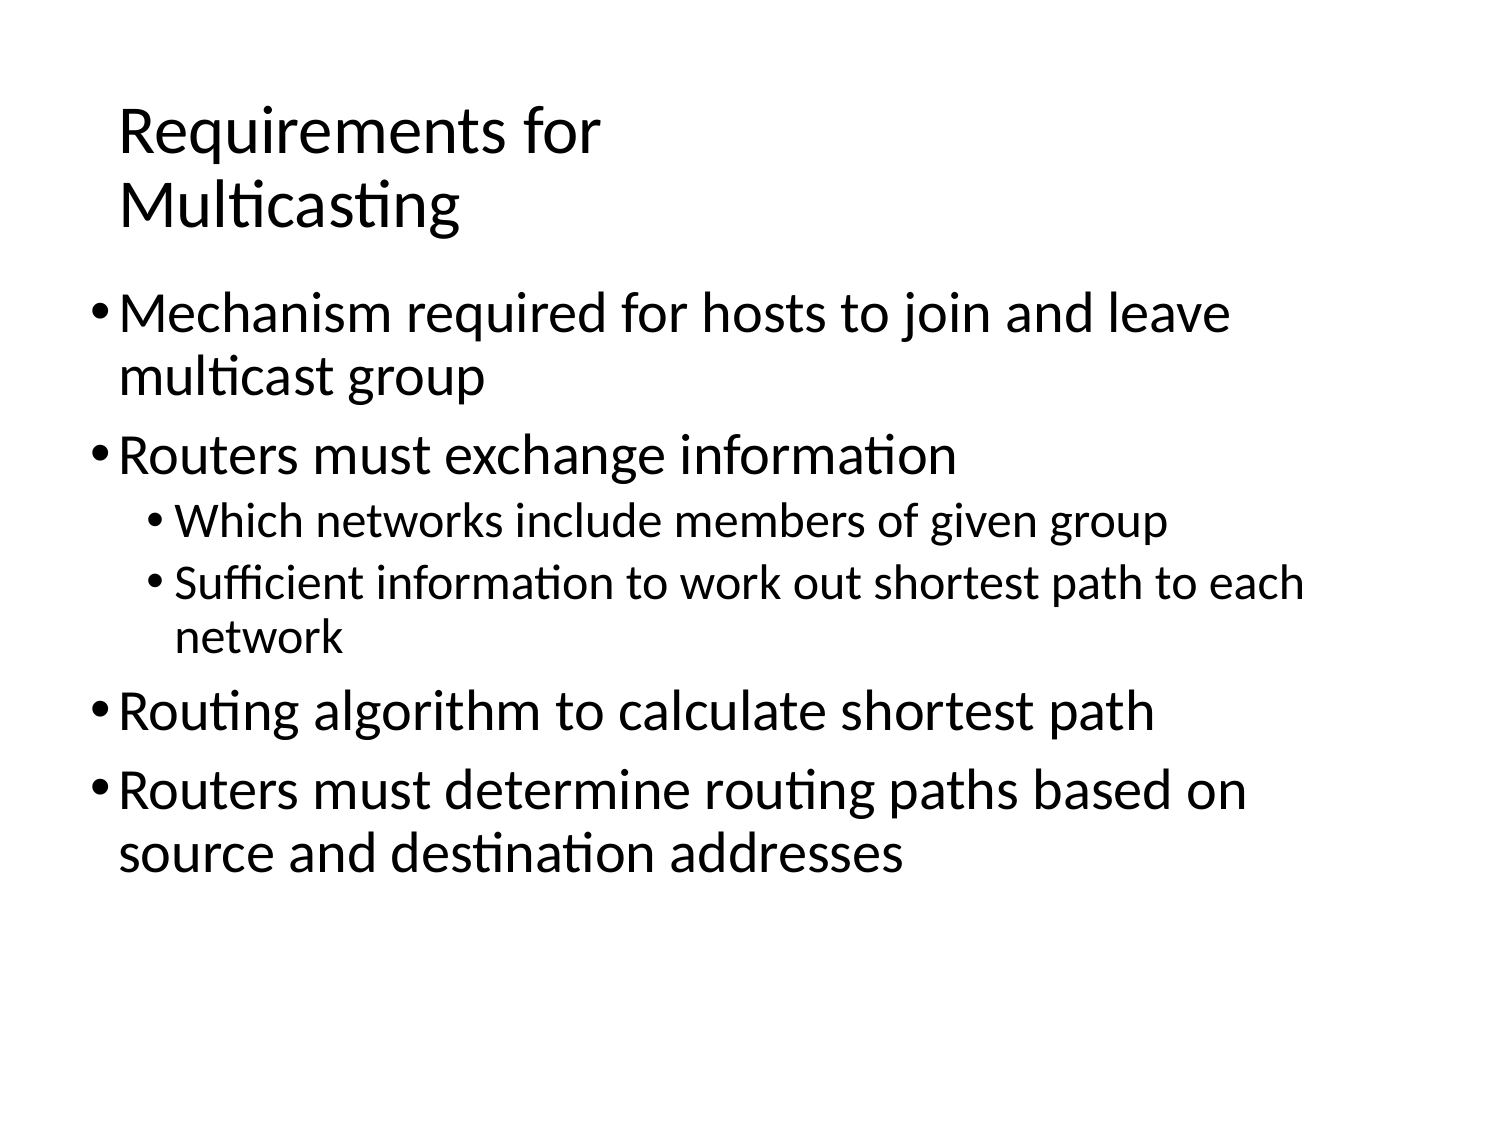

# Requirements for Multicasting
Mechanism required for hosts to join and leave multicast group
Routers must exchange information
Which networks include members of given group
Sufficient information to work out shortest path to each network
Routing algorithm to calculate shortest path
Routers must determine routing paths based on source and destination addresses